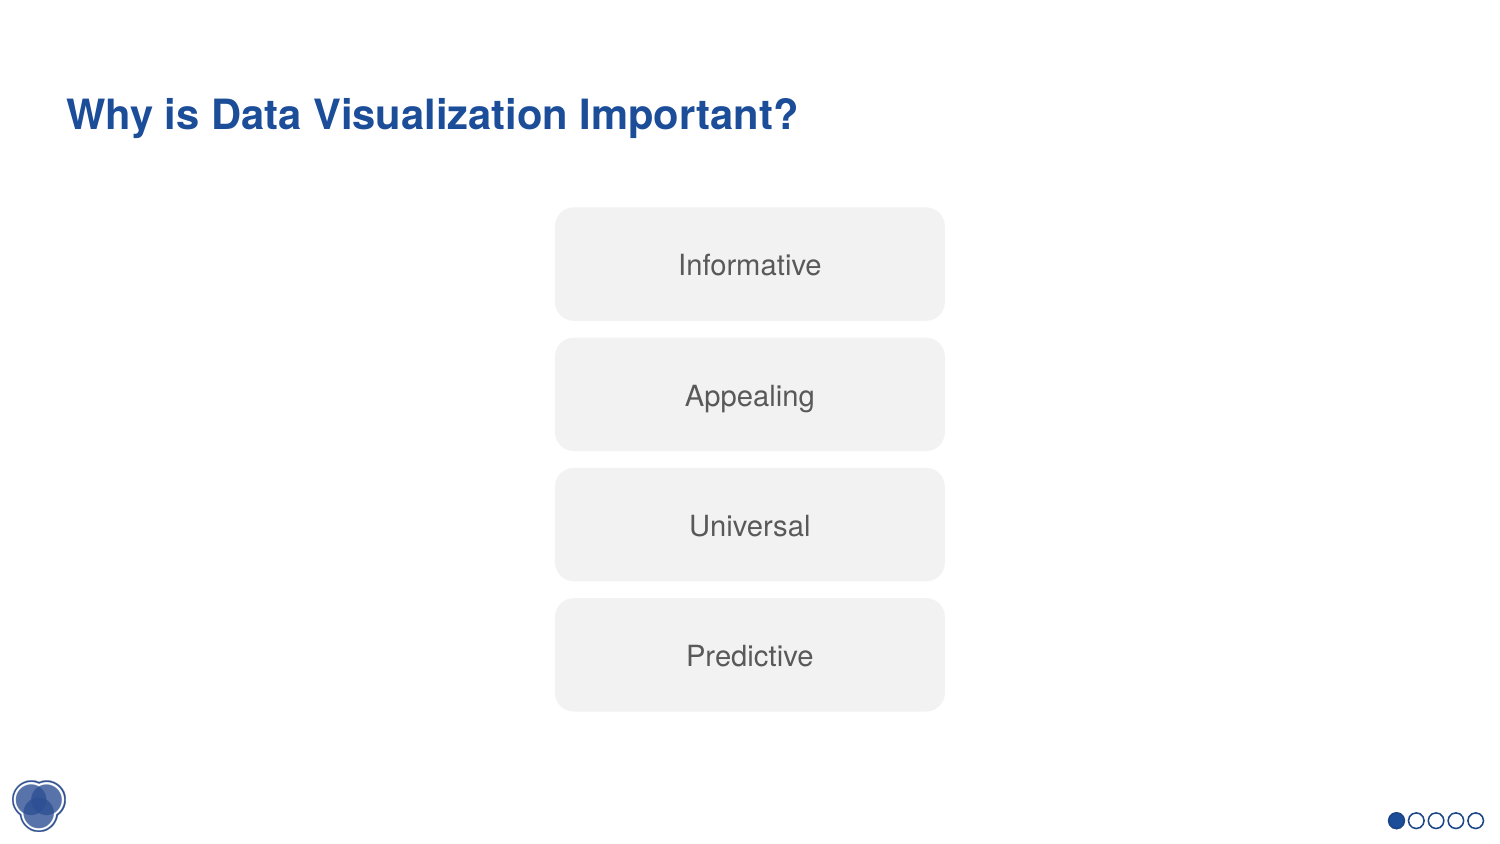

# Why is Data Visualization Important?
Informative
Appealing
Universal
Predictive